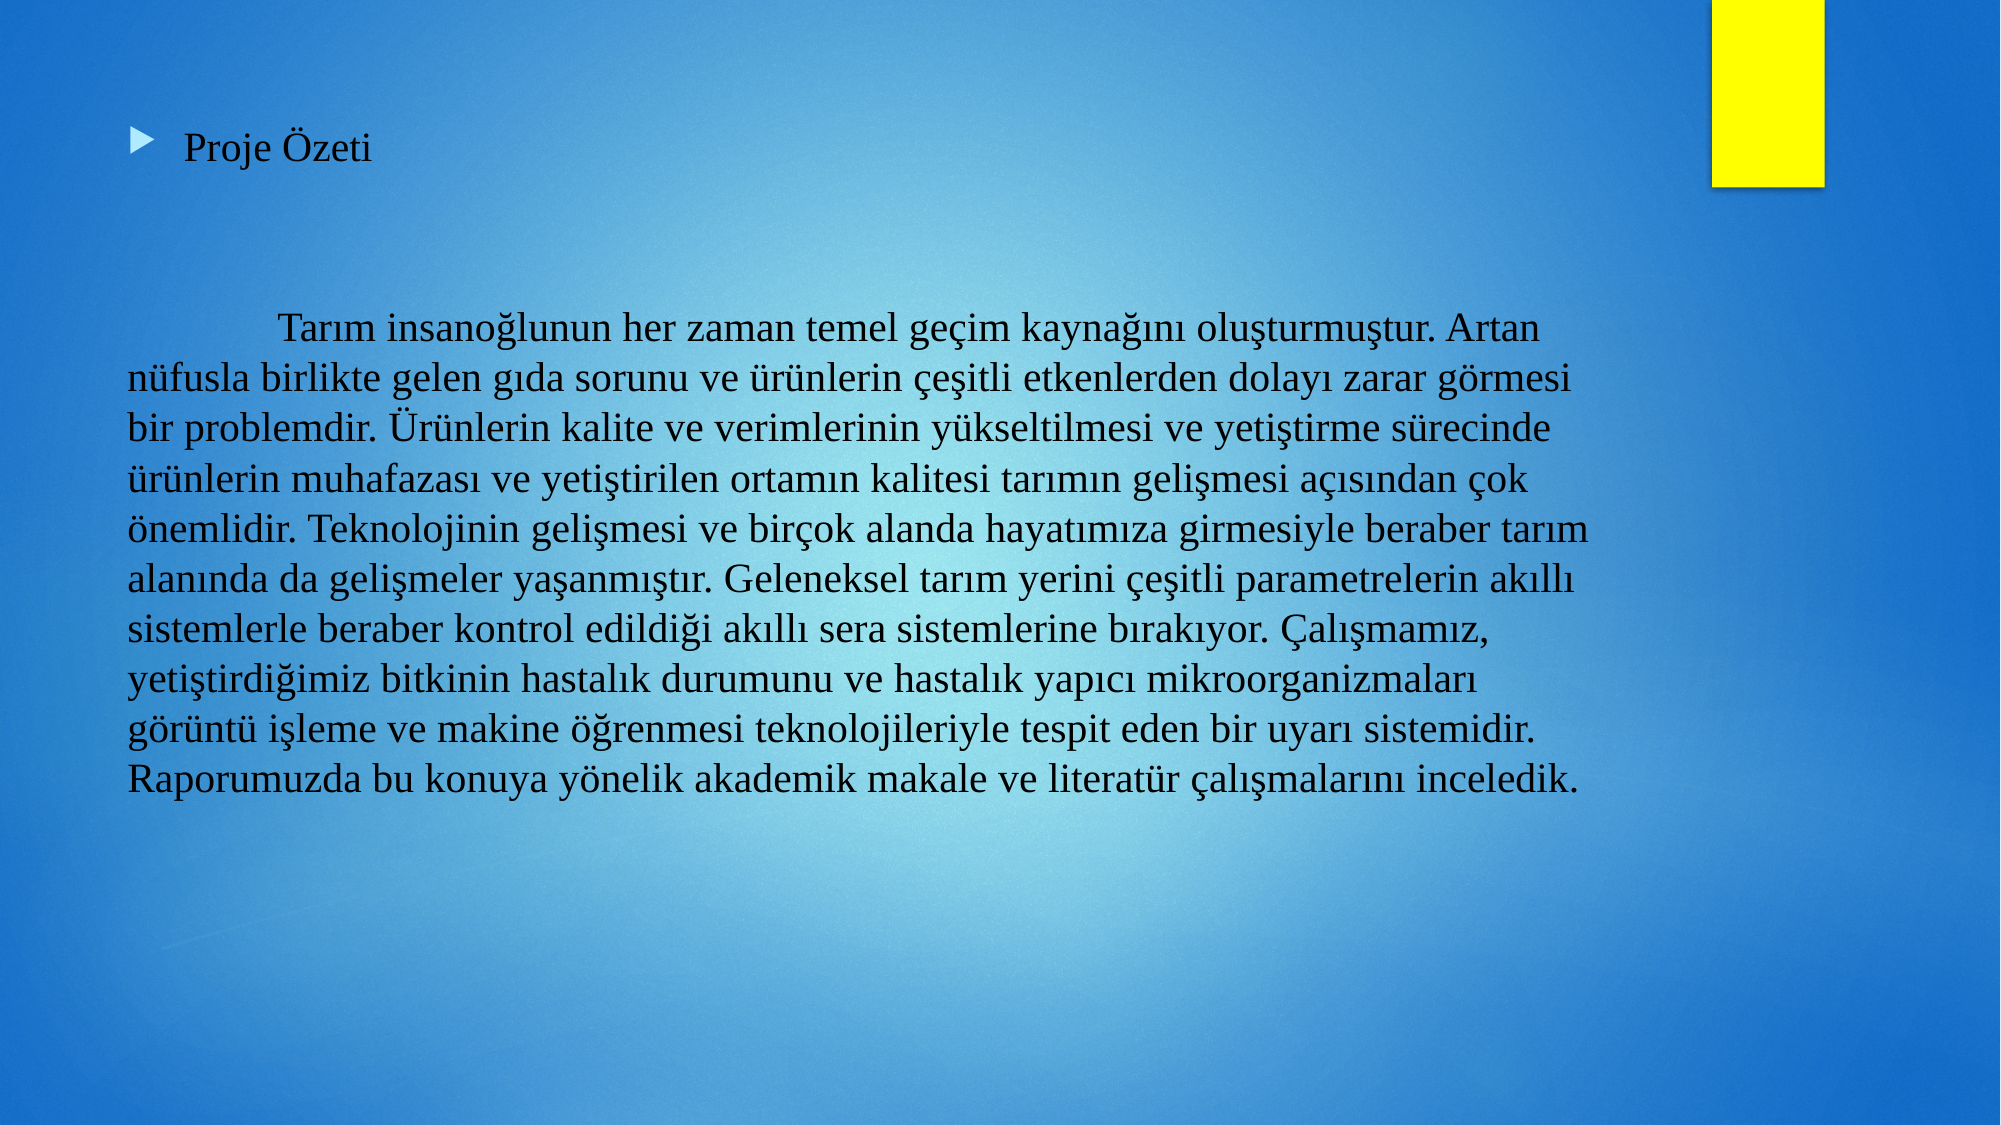

Proje Özeti
# Tarım insanoğlunun her zaman temel geçim kaynağını oluşturmuştur. Artan nüfusla birlikte gelen gıda sorunu ve ürünlerin çeşitli etkenlerden dolayı zarar görmesi bir problemdir. Ürünlerin kalite ve verimlerinin yükseltilmesi ve yetiştirme sürecinde ürünlerin muhafazası ve yetiştirilen ortamın kalitesi tarımın gelişmesi açısından çok önemlidir. Teknolojinin gelişmesi ve birçok alanda hayatımıza girmesiyle beraber tarım alanında da gelişmeler yaşanmıştır. Geleneksel tarım yerini çeşitli parametrelerin akıllı sistemlerle beraber kontrol edildiği akıllı sera sistemlerine bırakıyor. Çalışmamız, yetiştirdiğimiz bitkinin hastalık durumunu ve hastalık yapıcı mikroorganizmaları görüntü işleme ve makine öğrenmesi teknolojileriyle tespit eden bir uyarı sistemidir. Raporumuzda bu konuya yönelik akademik makale ve literatür çalışmalarını inceledik.